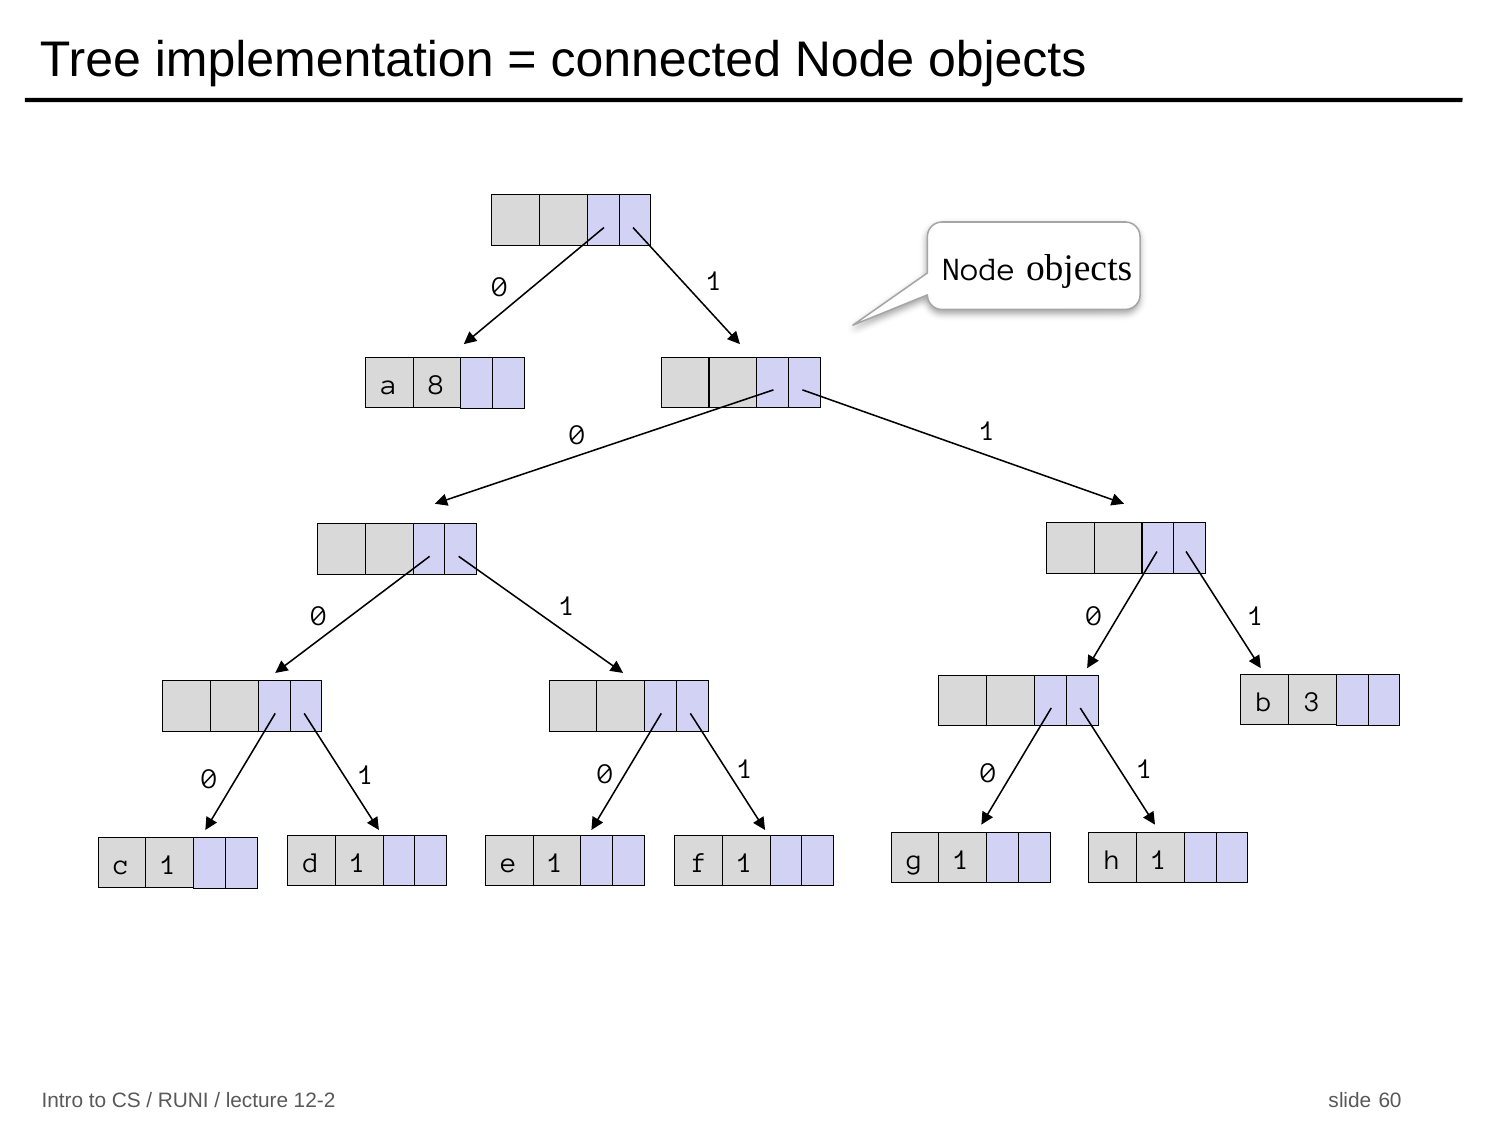

# Tree implementation = connected Node objects

1
0

a
8

1
0

1
0
0
1
b
3

1
1
0
0
1
0
g
1

h
1

f
1

d
1

e
1

c
1

Node objects